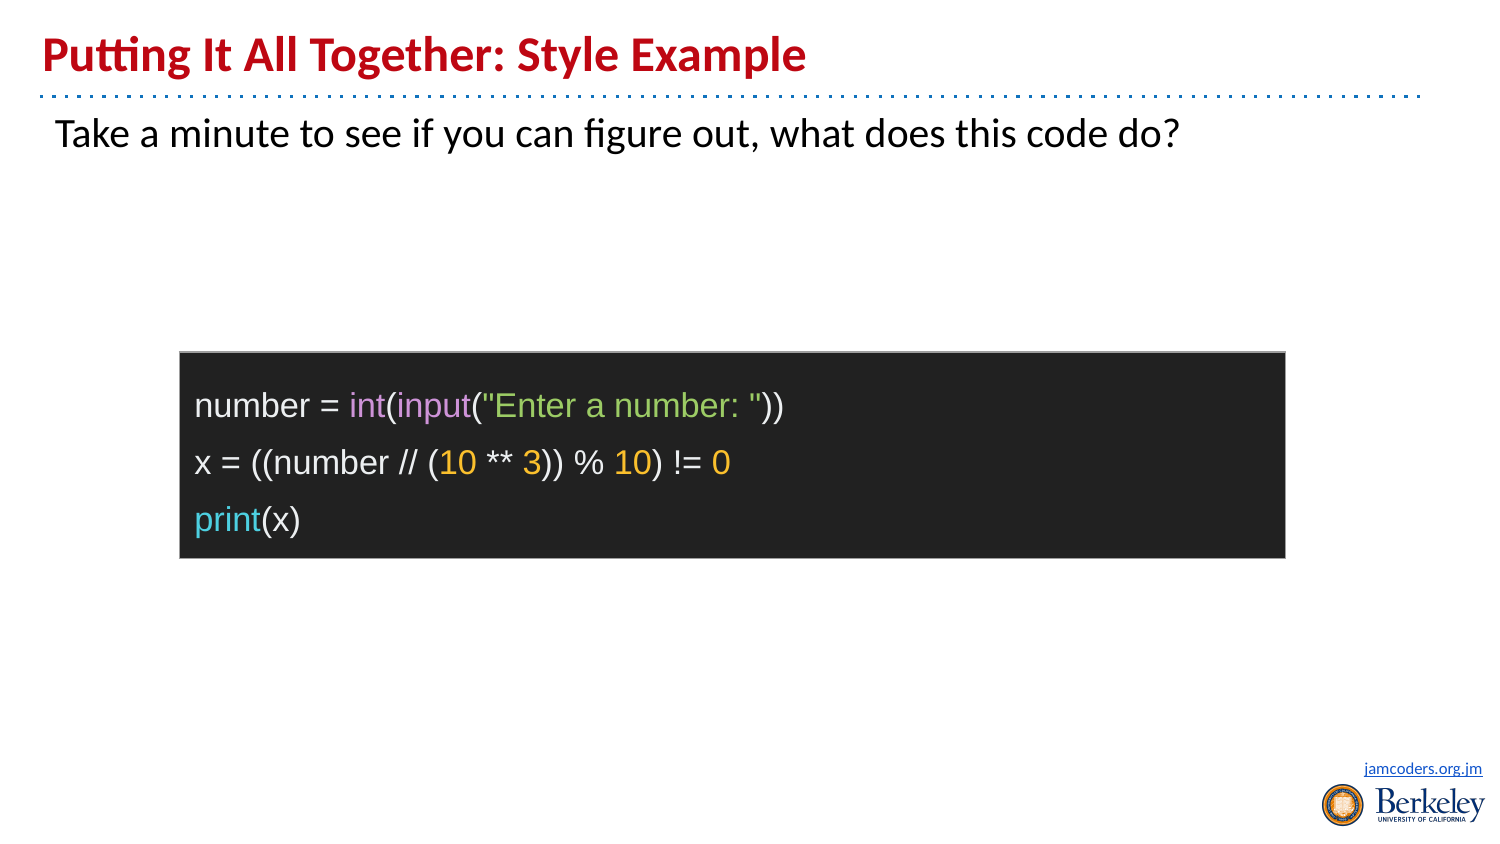

# Putting It All Together: Style Example
Take a minute to see if you can figure out, what does this code do?

| number = int(input("Enter a number: ")) x = ((number // (10 \*\* 3)) % 10) != 0 print(x) |
| --- |